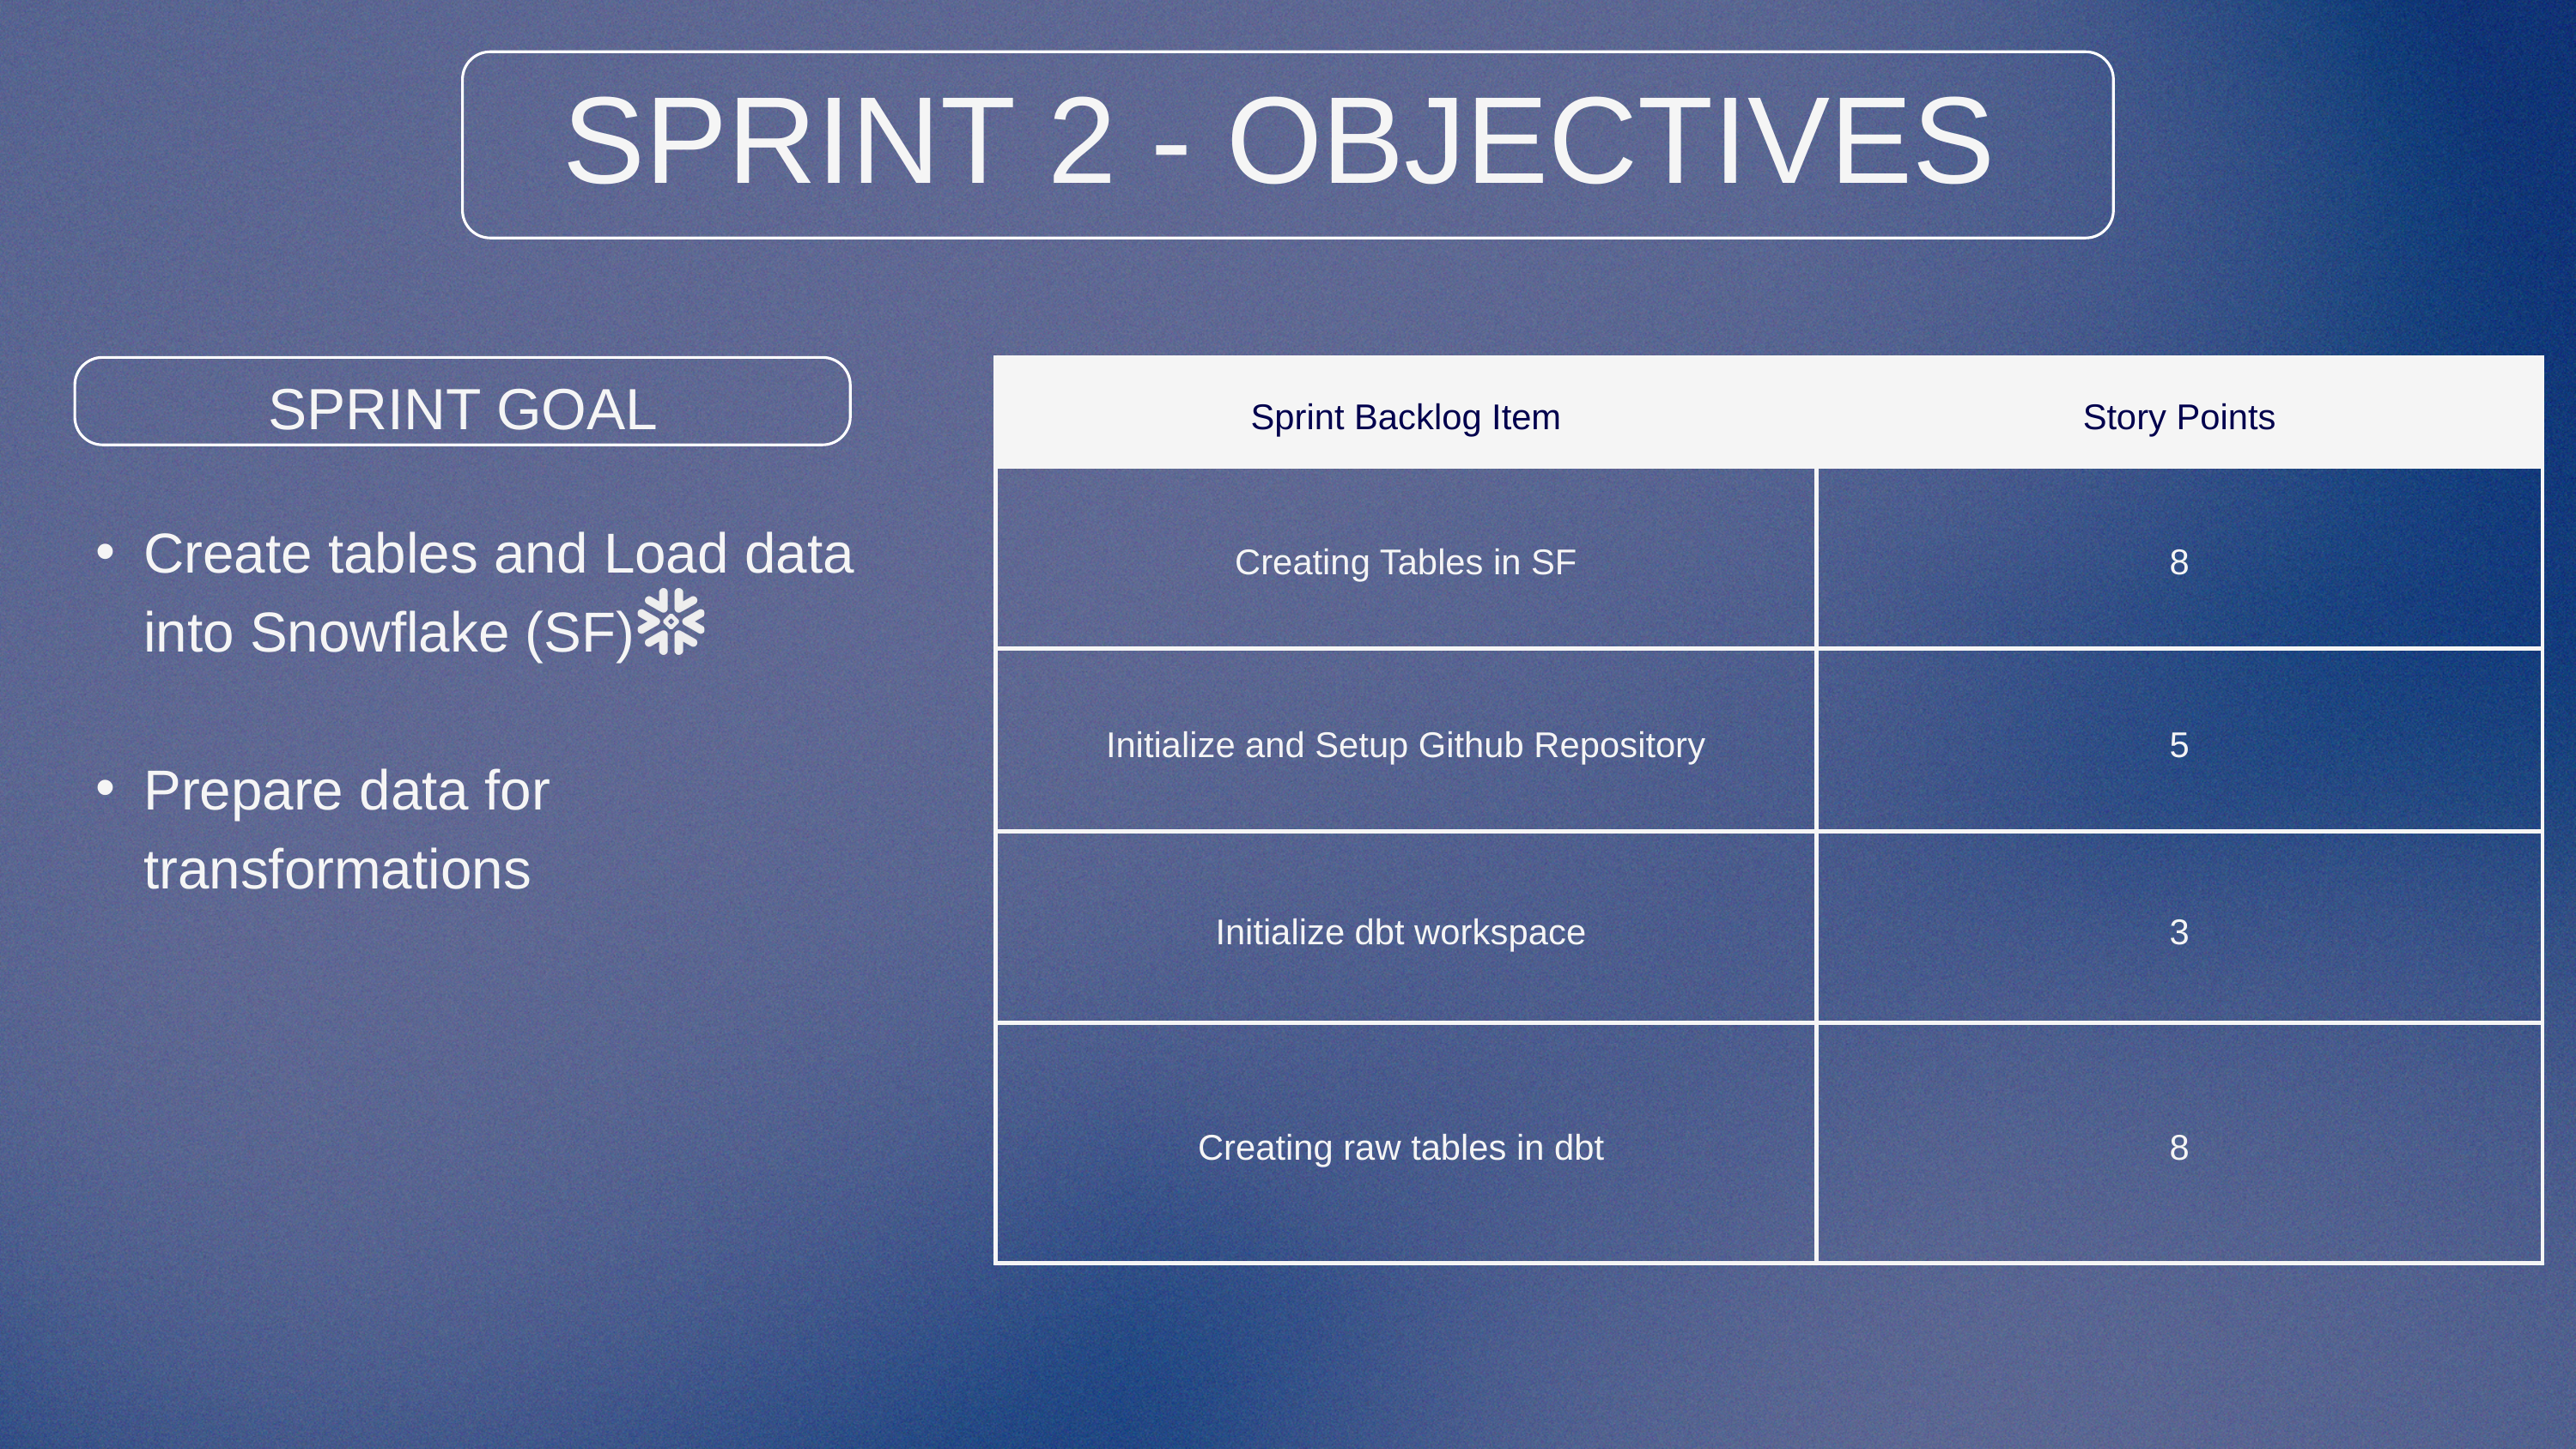

SPRINT 2 - OBJECTIVES

| Sprint Backlog Item | Story Points |
| --- | --- |
| Creating Tables in SF | 8 |
| Initialize and Setup Github Repository | 5 |
| Initialize dbt workspace | 3 |
| Creating raw tables in dbt | 8 |
SPRINT GOAL
Create tables and Load data into Snowflake (SF)

Prepare data for transformations